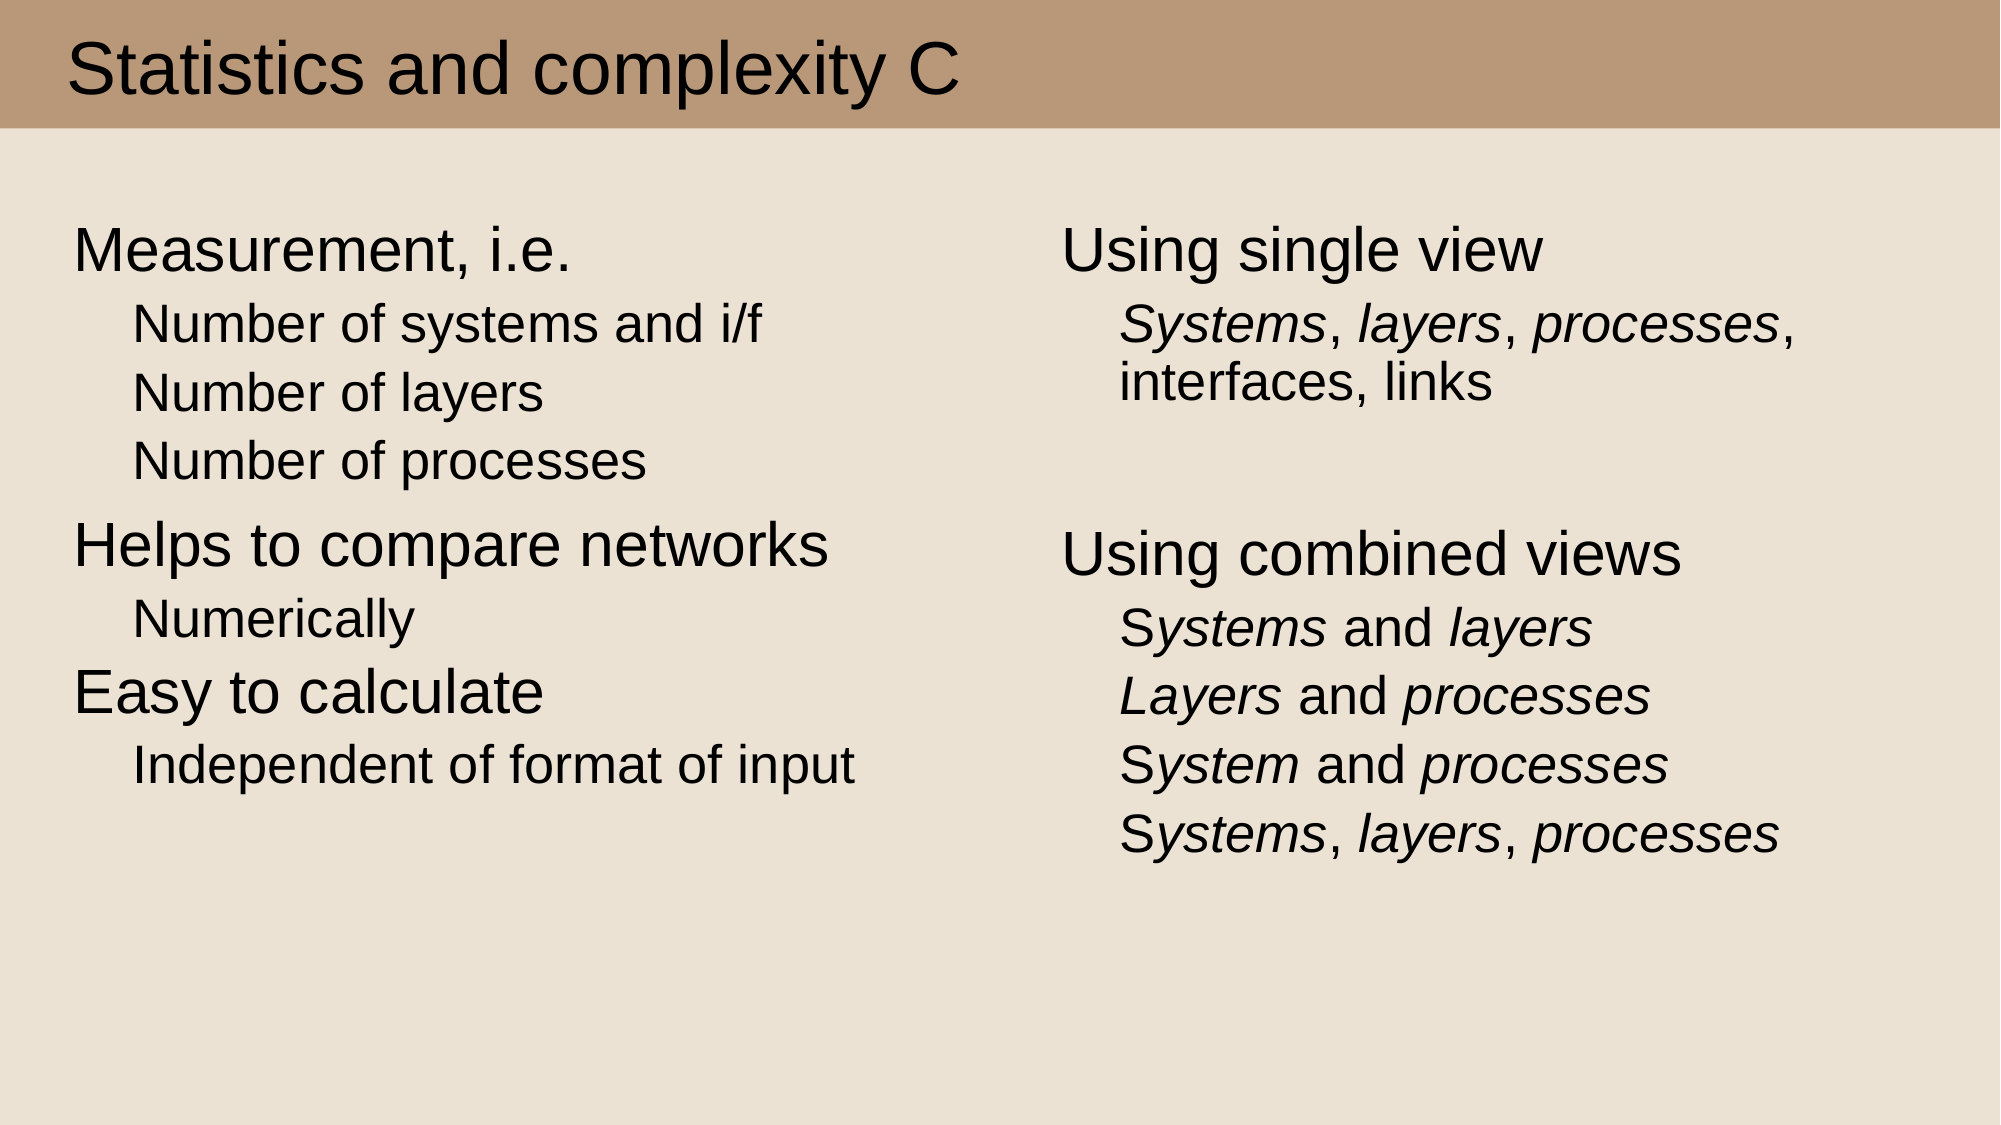

# Statistics and complexity C
Measurement, i.e.
Number of systems and i/f
Number of layers
Number of processes
Helps to compare networks
Numerically
Easy to calculate
Independent of format of input

Using single view
Systems, layers, processes, interfaces, links

Using combined views
Systems and layers
Layers and processes
System and processes
Systems, layers, processes